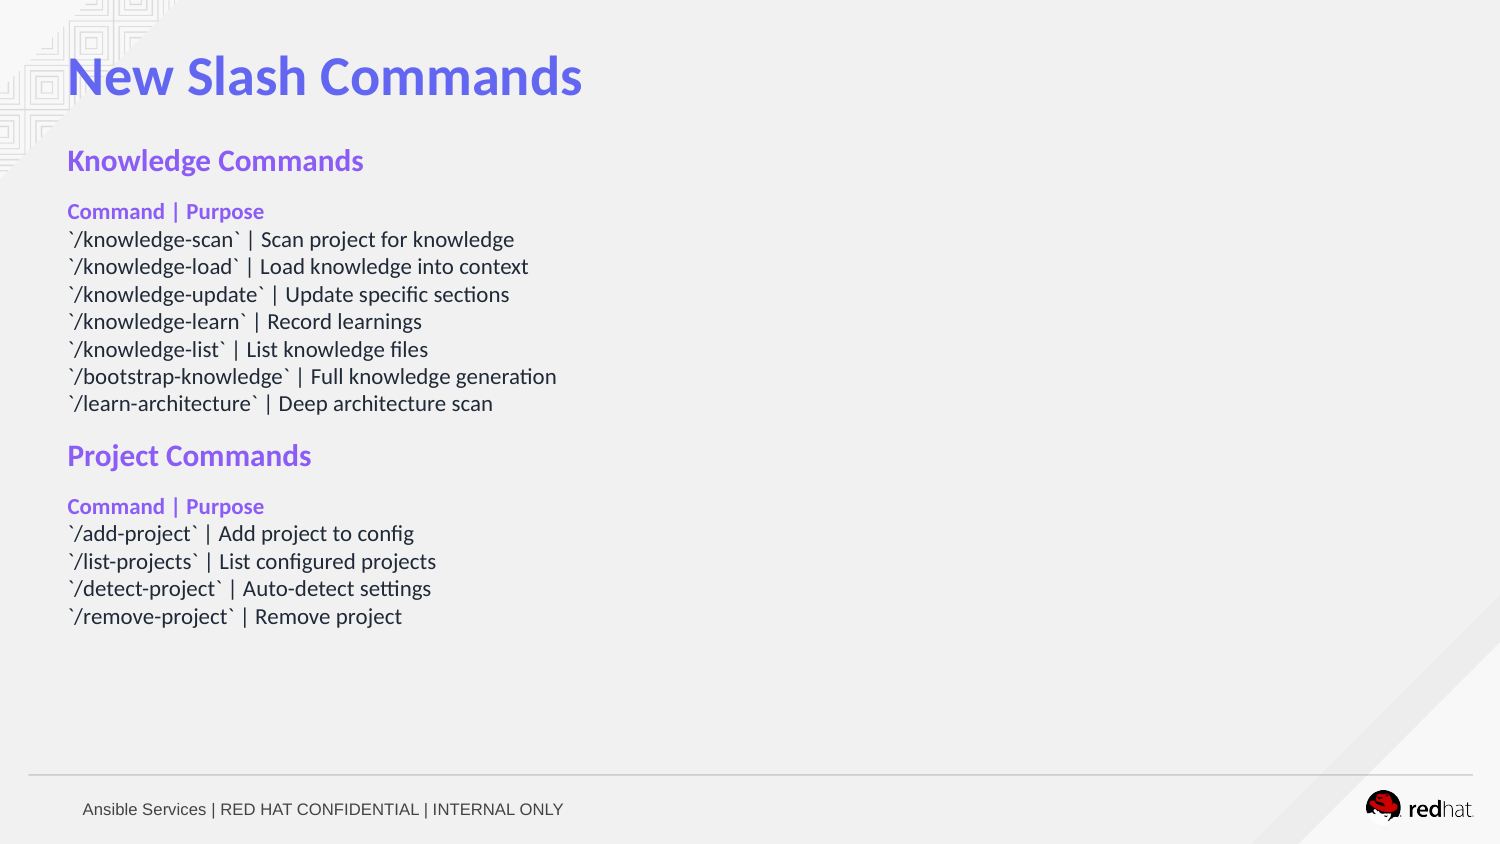

New Slash Commands
Knowledge Commands
Command | Purpose
`/knowledge-scan` | Scan project for knowledge
`/knowledge-load` | Load knowledge into context
`/knowledge-update` | Update specific sections
`/knowledge-learn` | Record learnings
`/knowledge-list` | List knowledge files
`/bootstrap-knowledge` | Full knowledge generation
`/learn-architecture` | Deep architecture scan
Project Commands
Command | Purpose
`/add-project` | Add project to config
`/list-projects` | List configured projects
`/detect-project` | Auto-detect settings
`/remove-project` | Remove project